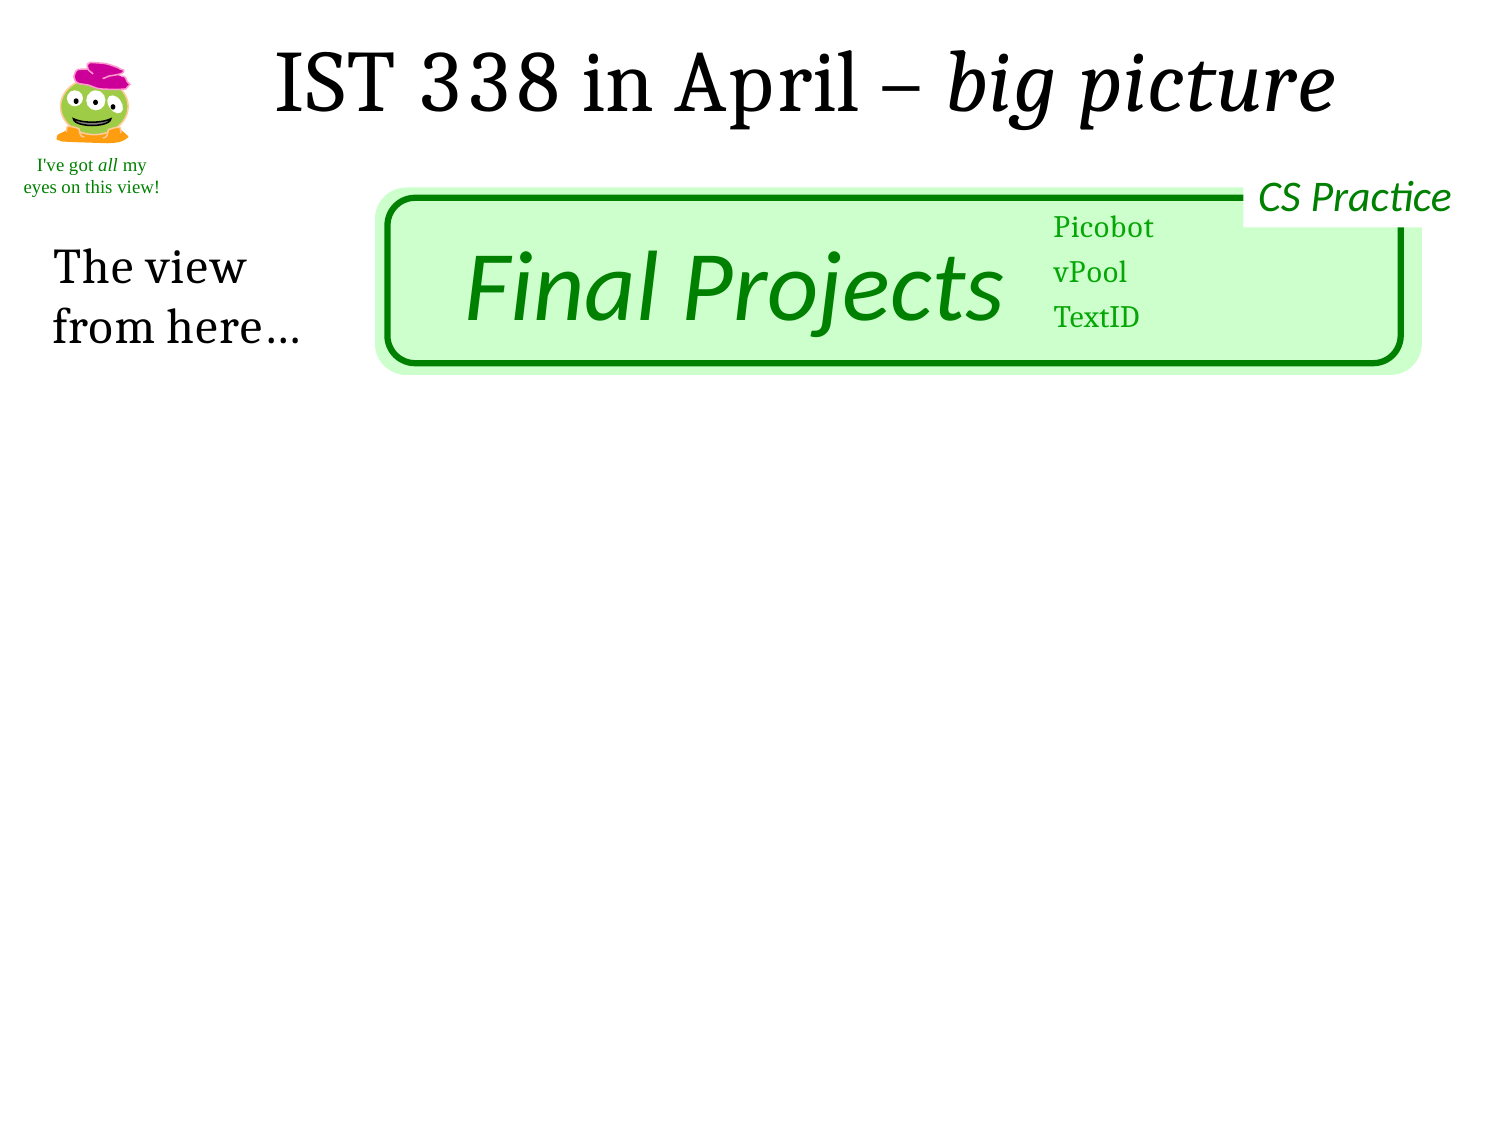

IST 338 in April – big picture

I've got all my eyes on this view!
CS Practice

Picobot
vPool
TextID
Final Projects
The view from here…
E11 finale!